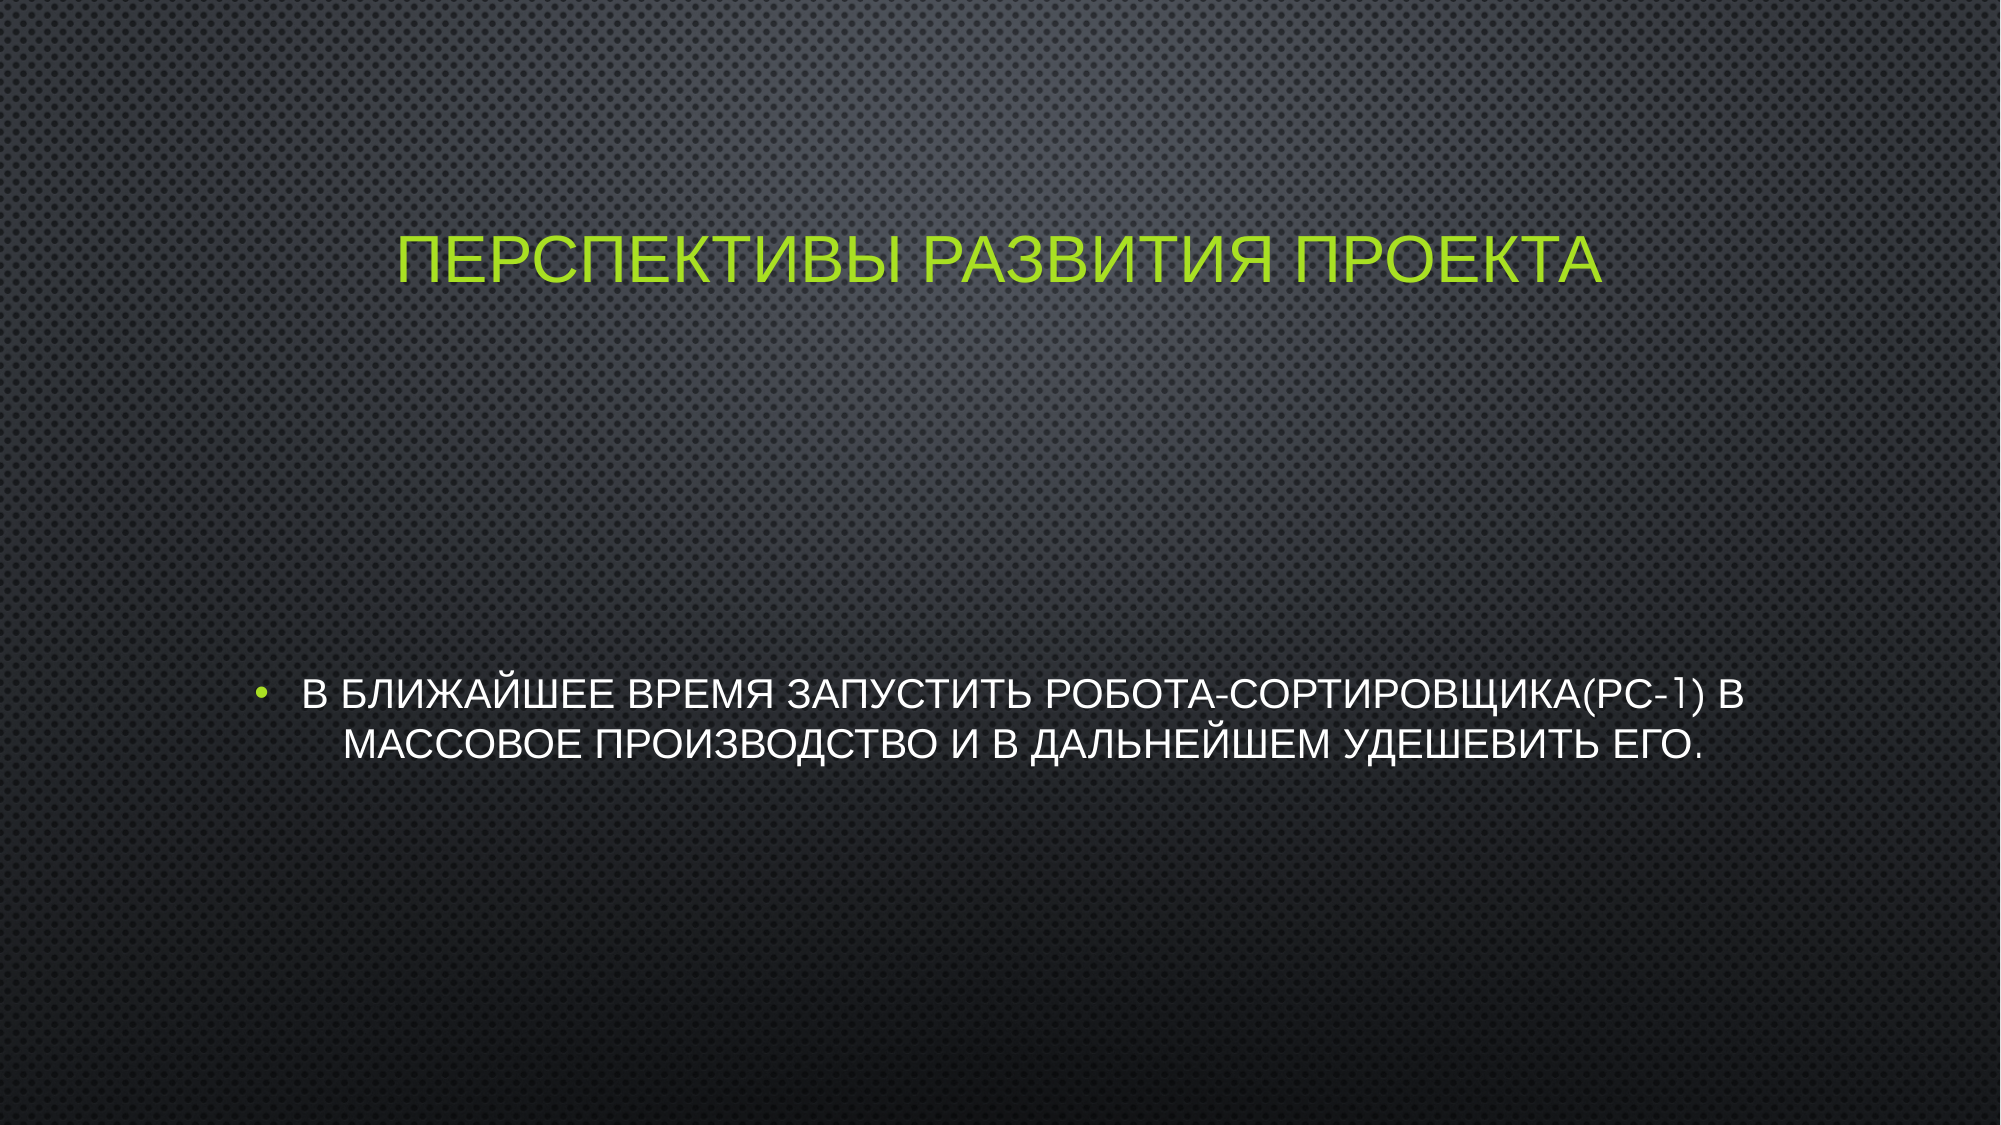

# Перспективы развития проекта
В ближайшее время запустить робота-сортировщика(РС-1) в массовое производство и в дальнейшем удешевить его.